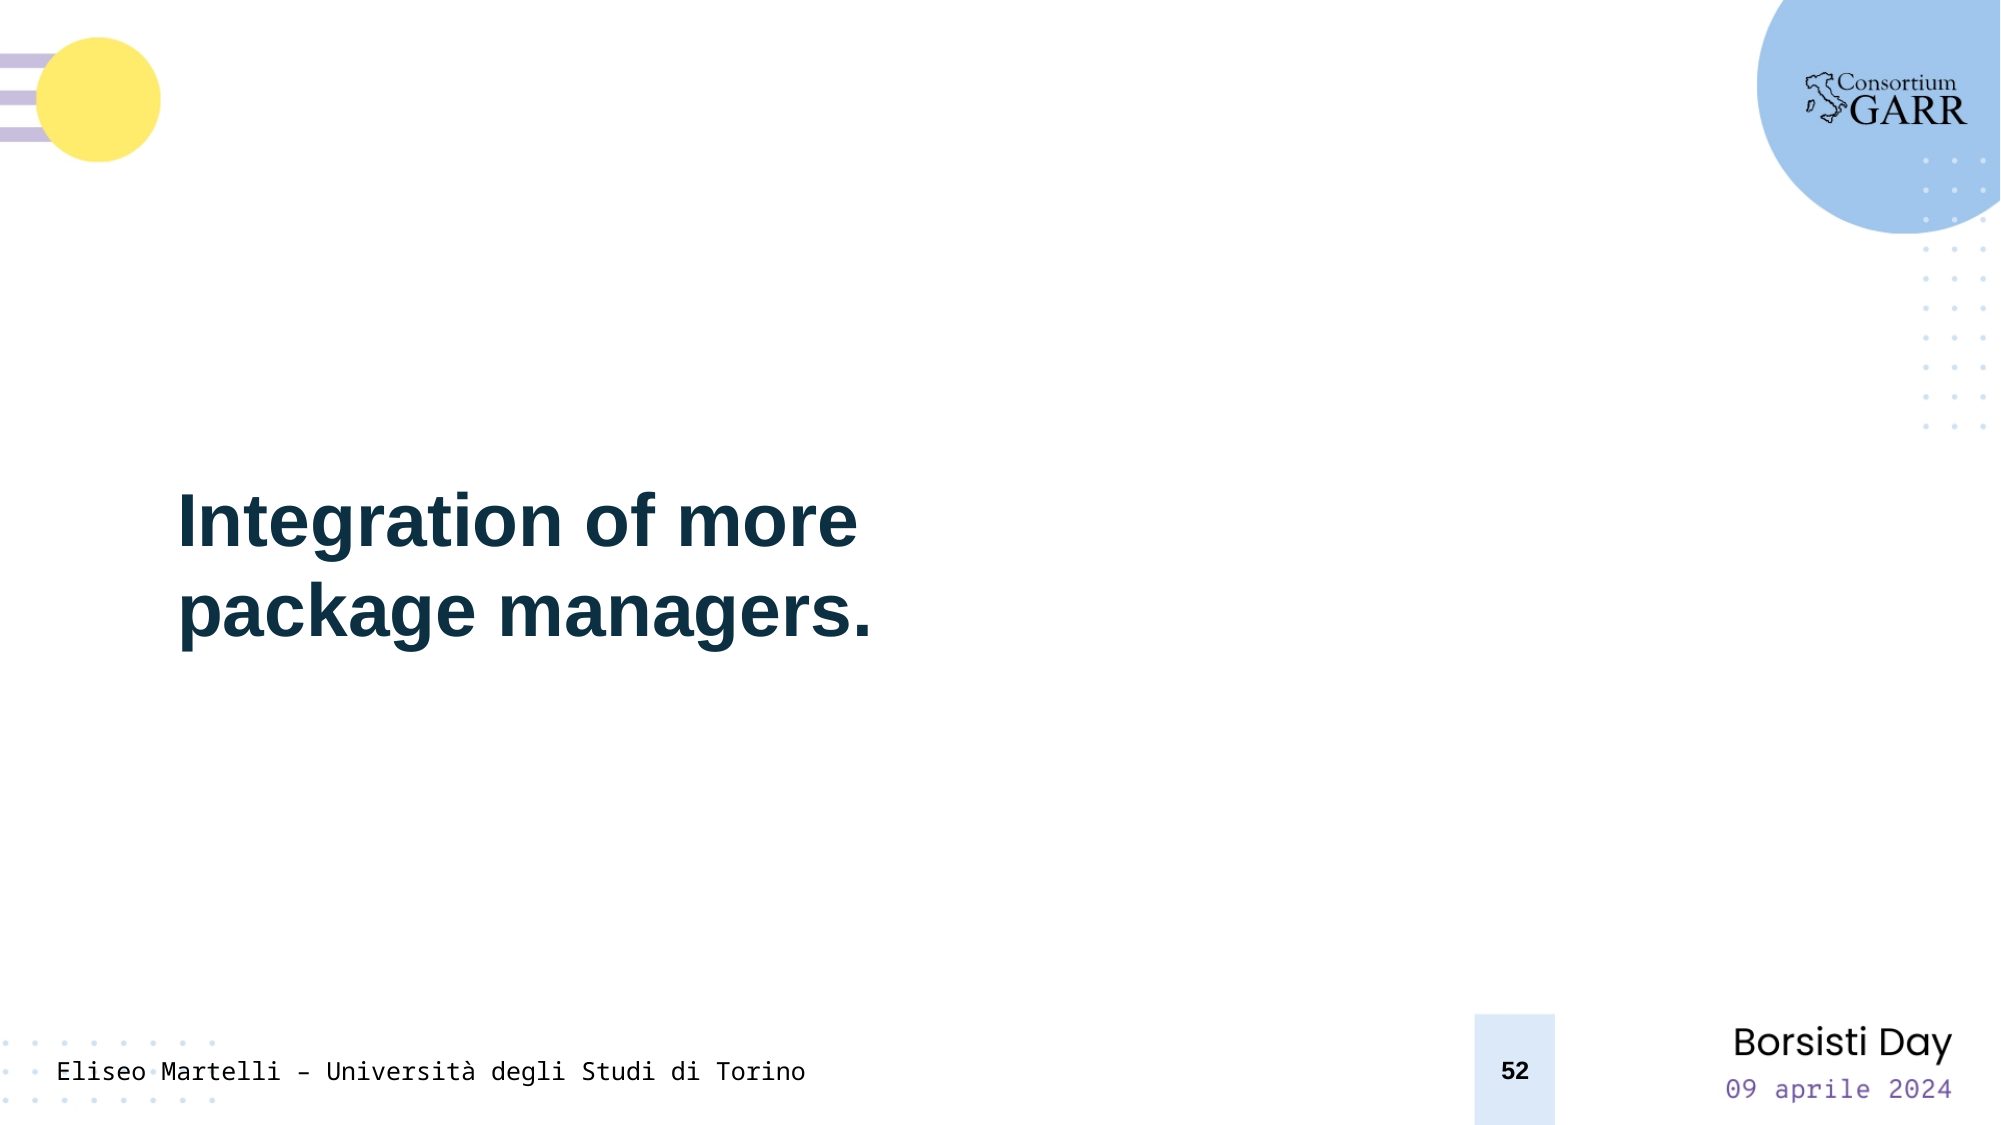

?

ARCHITECTURE
Integration of more
package managers.
52
Eliseo Martelli – Università degli Studi di Torino